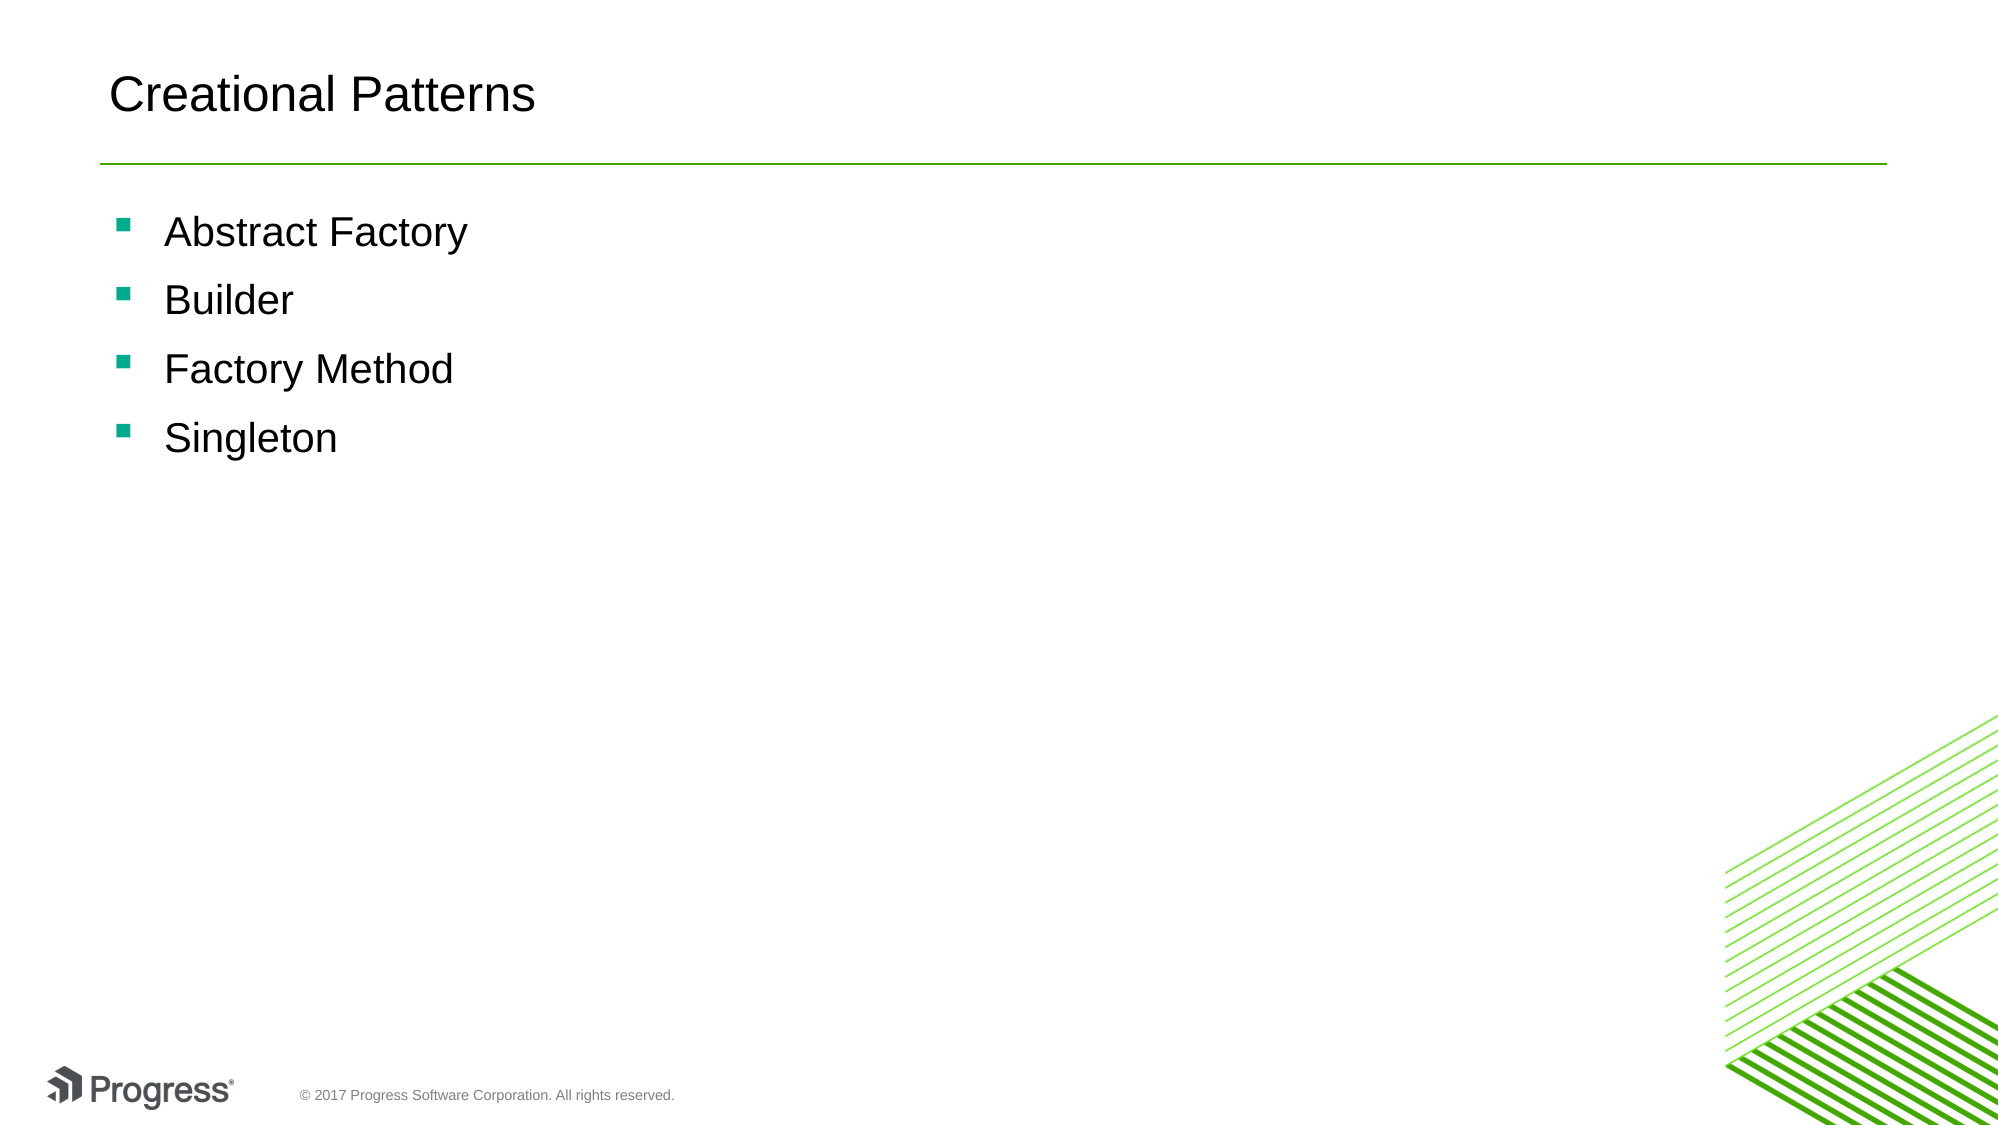

# Creational Patterns
Abstract Factory
Builder
Factory Method
Singleton
12